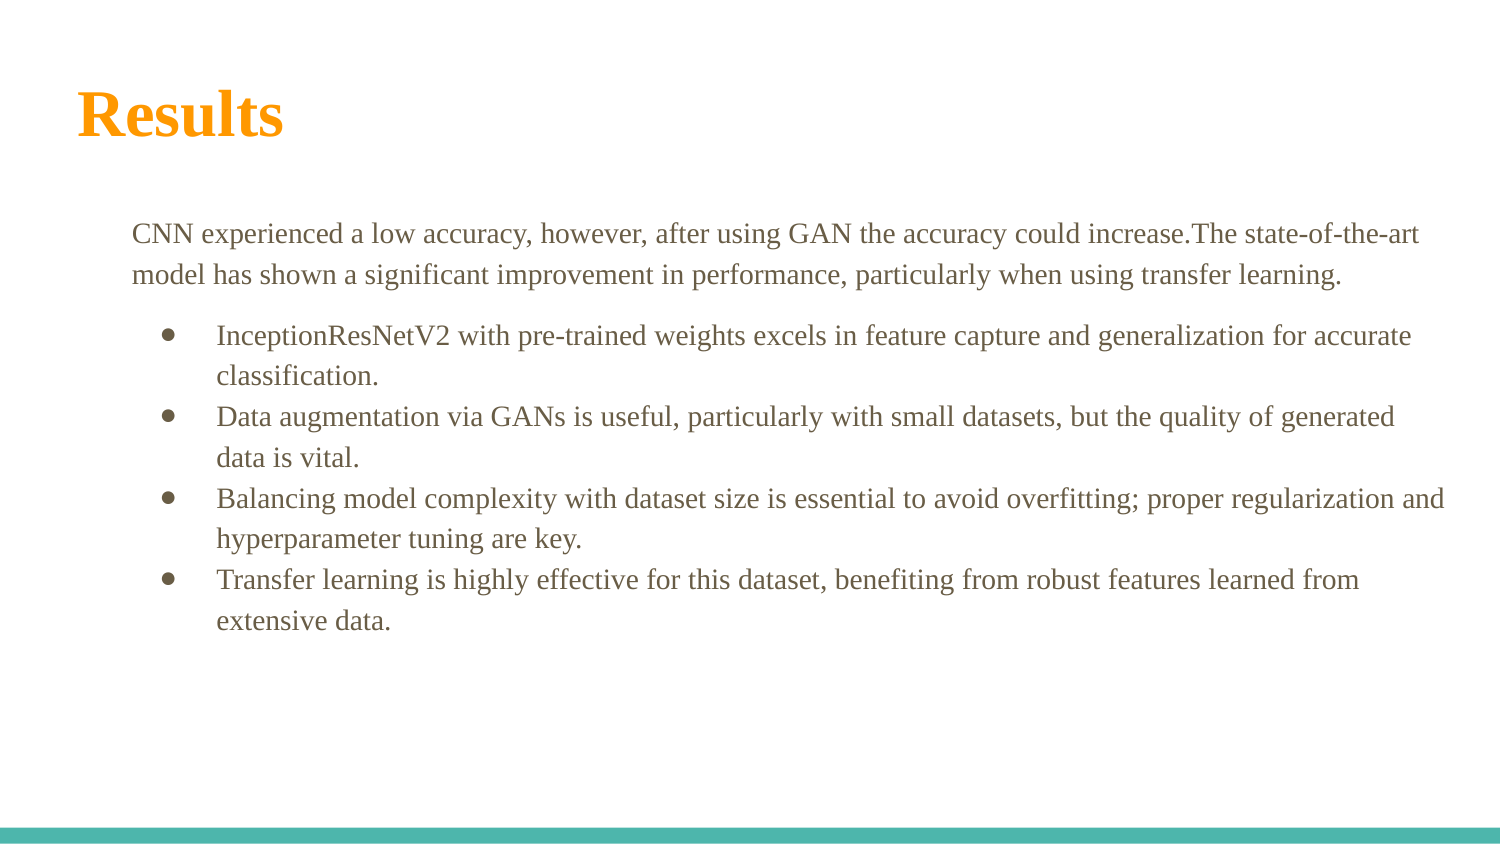

Results

CNN experienced a low accuracy, however, after using GAN the accuracy could increase.The state-of-the-art model has shown a significant improvement in performance, particularly when using transfer learning.
InceptionResNetV2 with pre-trained weights excels in feature capture and generalization for accurate classification.
Data augmentation via GANs is useful, particularly with small datasets, but the quality of generated data is vital.
Balancing model complexity with dataset size is essential to avoid overfitting; proper regularization and hyperparameter tuning are key.
Transfer learning is highly effective for this dataset, benefiting from robust features learned from extensive data.